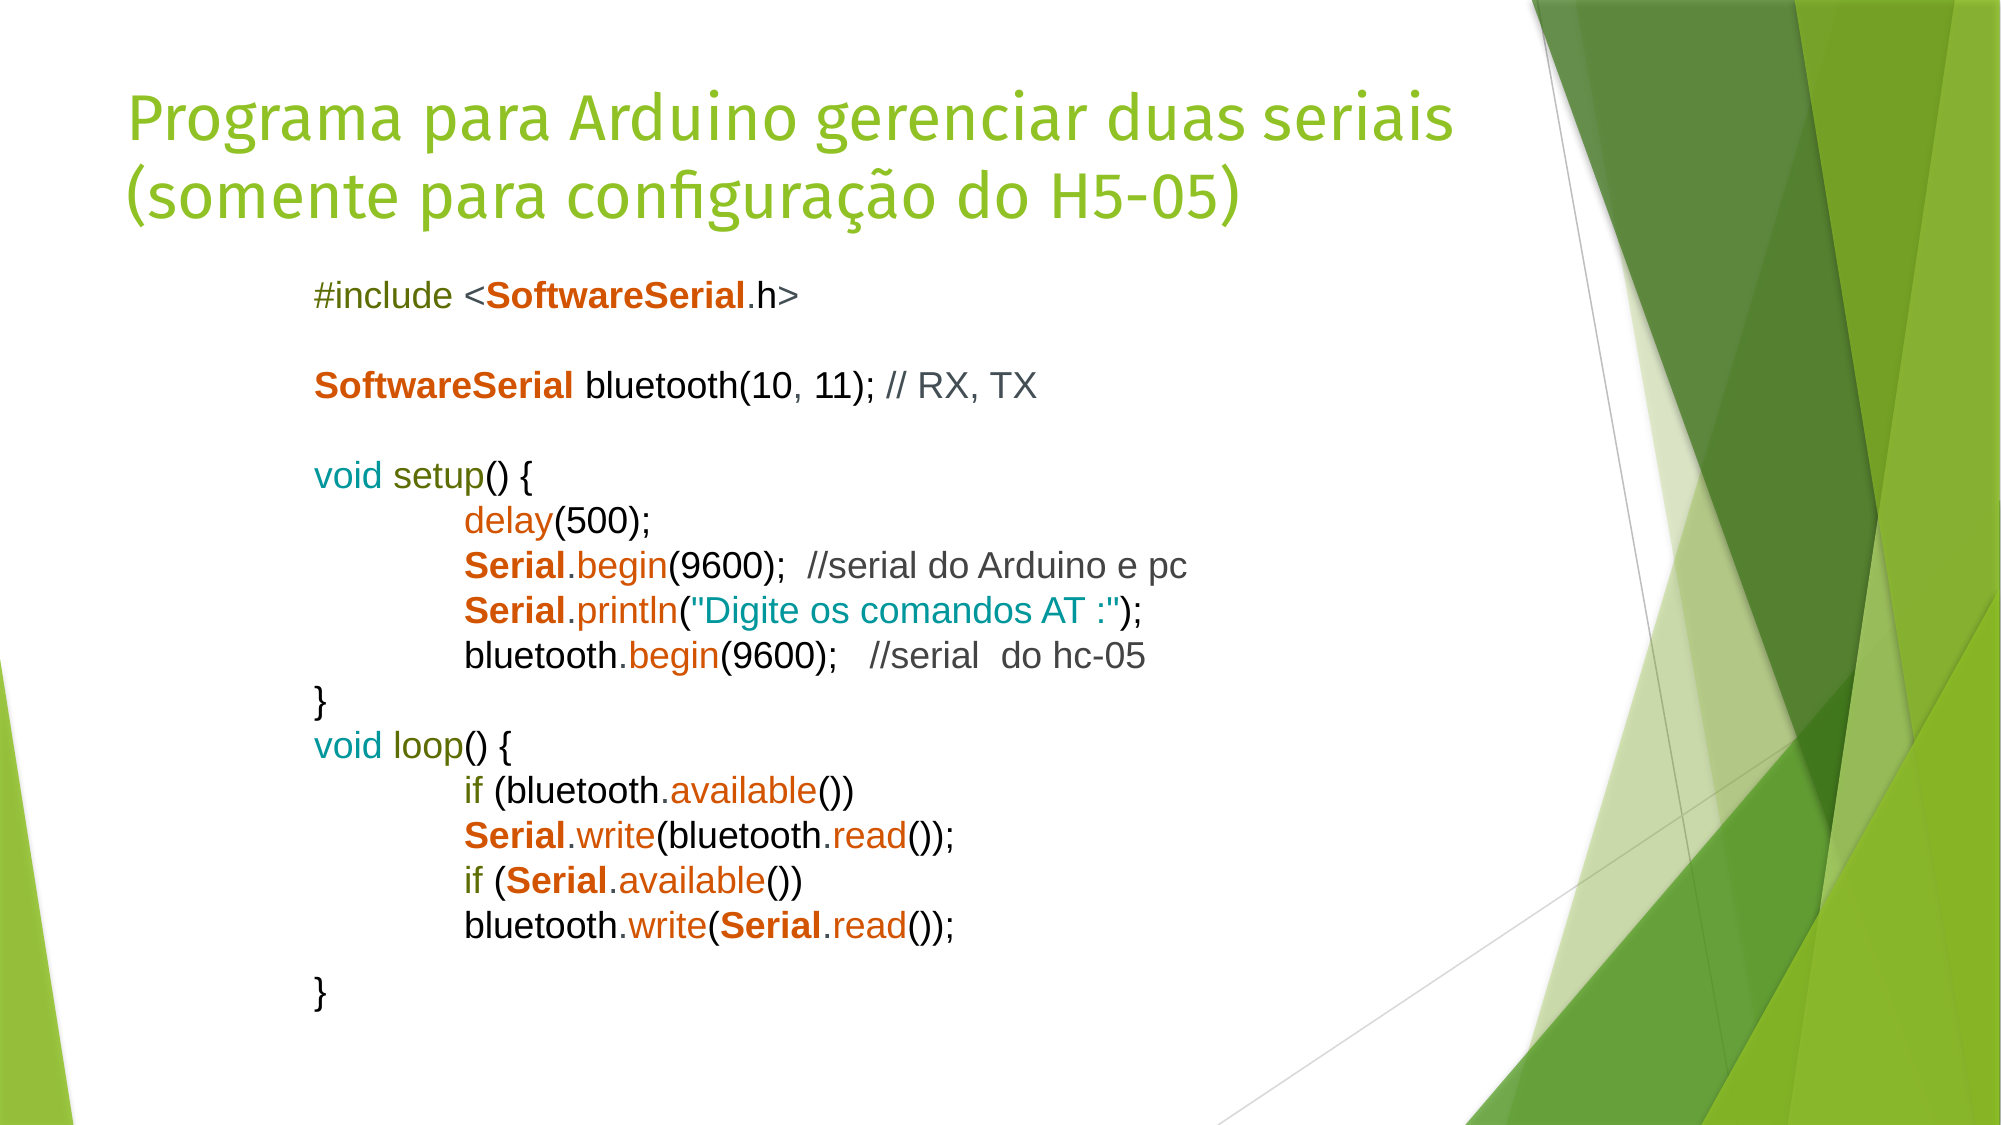

# Programa para Arduino gerenciar duas seriais (somente para configuração do H5-05)
#include <SoftwareSerial.h>

SoftwareSerial bluetooth(10, 11); // RX, TX

void setup() {
	delay(500);
	Serial.begin(9600);  //serial do Arduino e pc
	Serial.println("Digite os comandos AT :");
	bluetooth.begin(9600);   //serial  do hc-05
}
void loop() {
	if (bluetooth.available())
	Serial.write(bluetooth.read());
	if (Serial.available())
	bluetooth.write(Serial.read());
}